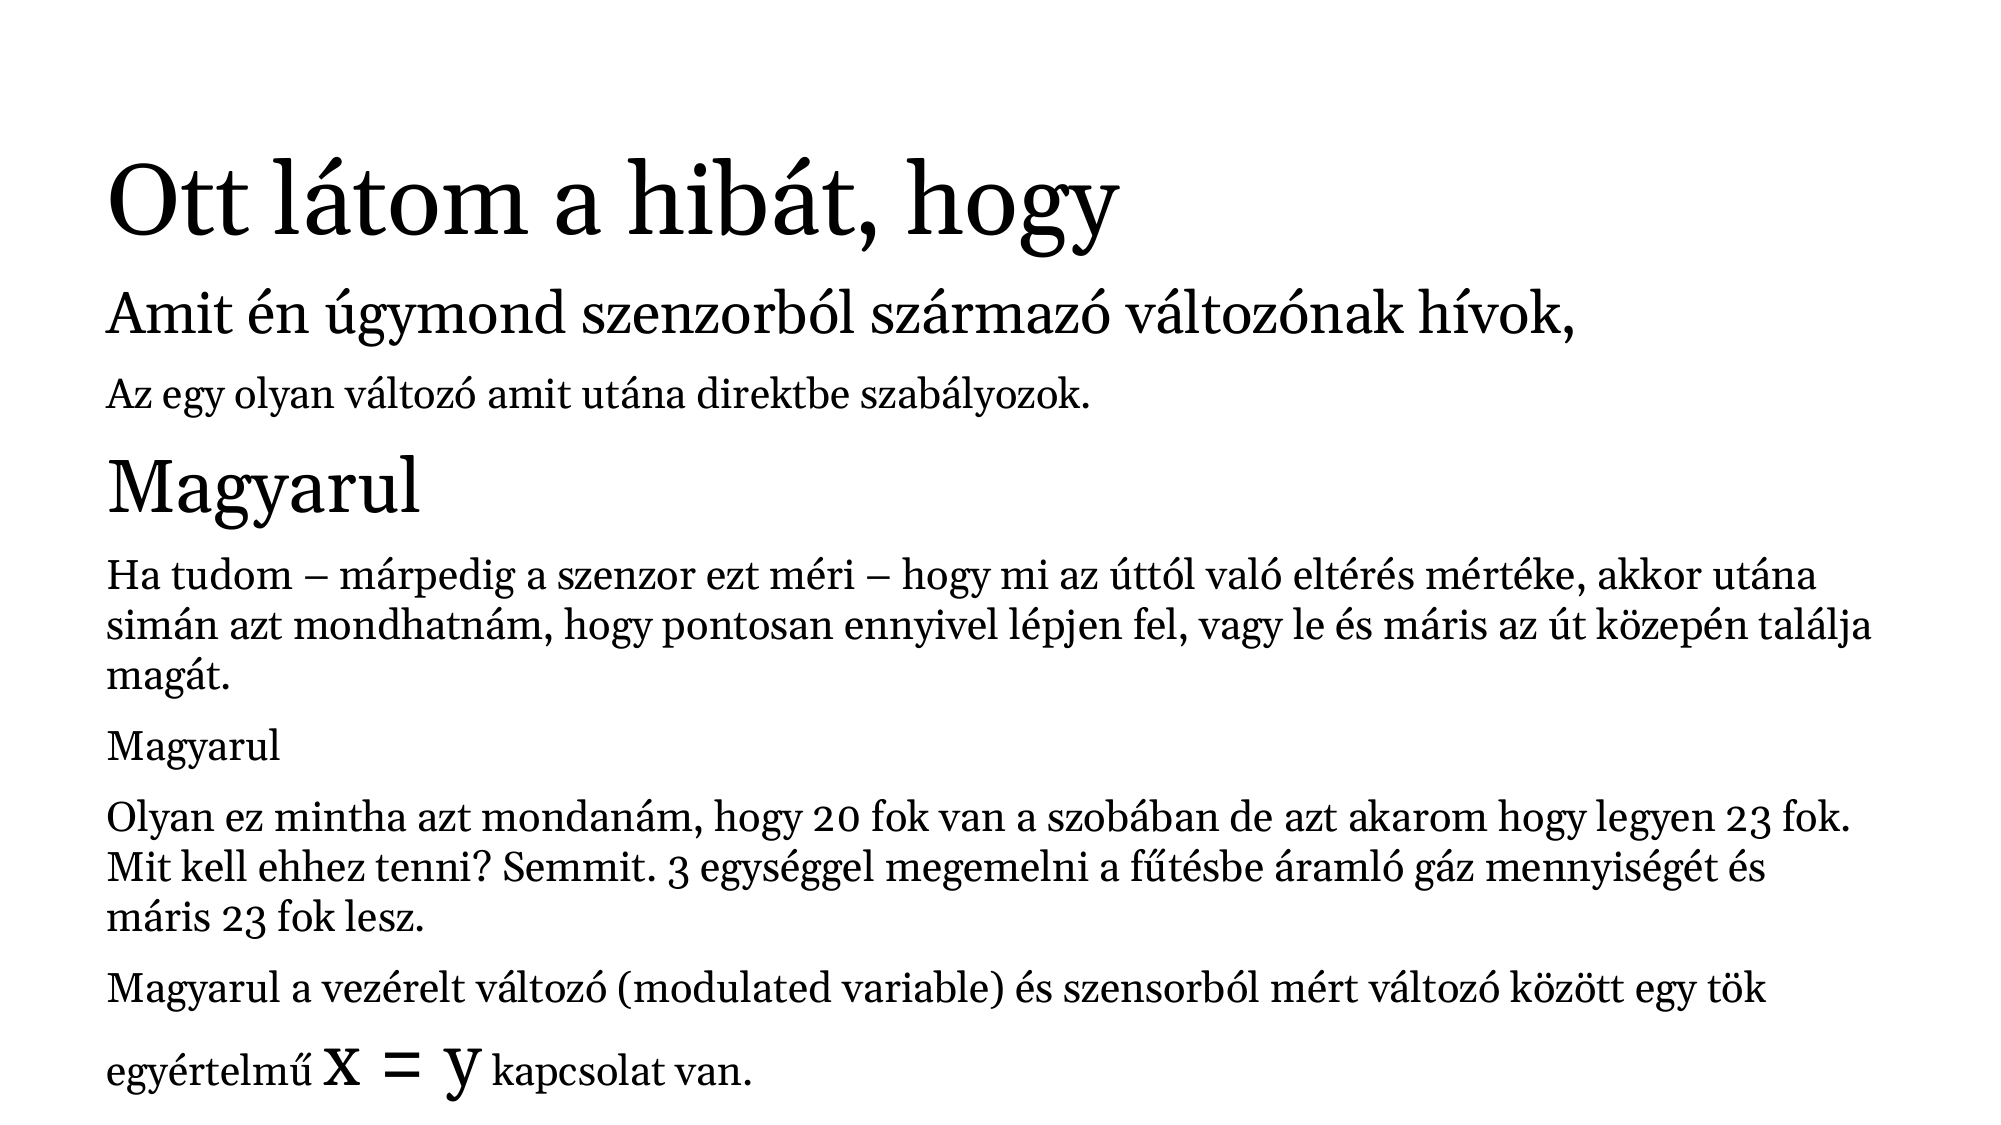

Ott látom a hibát, hogy
Amit én úgymond szenzorból származó változónak hívok,
Az egy olyan változó amit utána direktbe szabályozok.
Magyarul
Ha tudom – márpedig a szenzor ezt méri – hogy mi az úttól való eltérés mértéke, akkor utána simán azt mondhatnám, hogy pontosan ennyivel lépjen fel, vagy le és máris az út közepén találja magát.
Magyarul
Olyan ez mintha azt mondanám, hogy 20 fok van a szobában de azt akarom hogy legyen 23 fok. Mit kell ehhez tenni? Semmit. 3 egységgel megemelni a fűtésbe áramló gáz mennyiségét és máris 23 fok lesz.
Magyarul a vezérelt változó (modulated variable) és szensorból mért változó között egy tök egyértelmű x = y kapcsolat van.